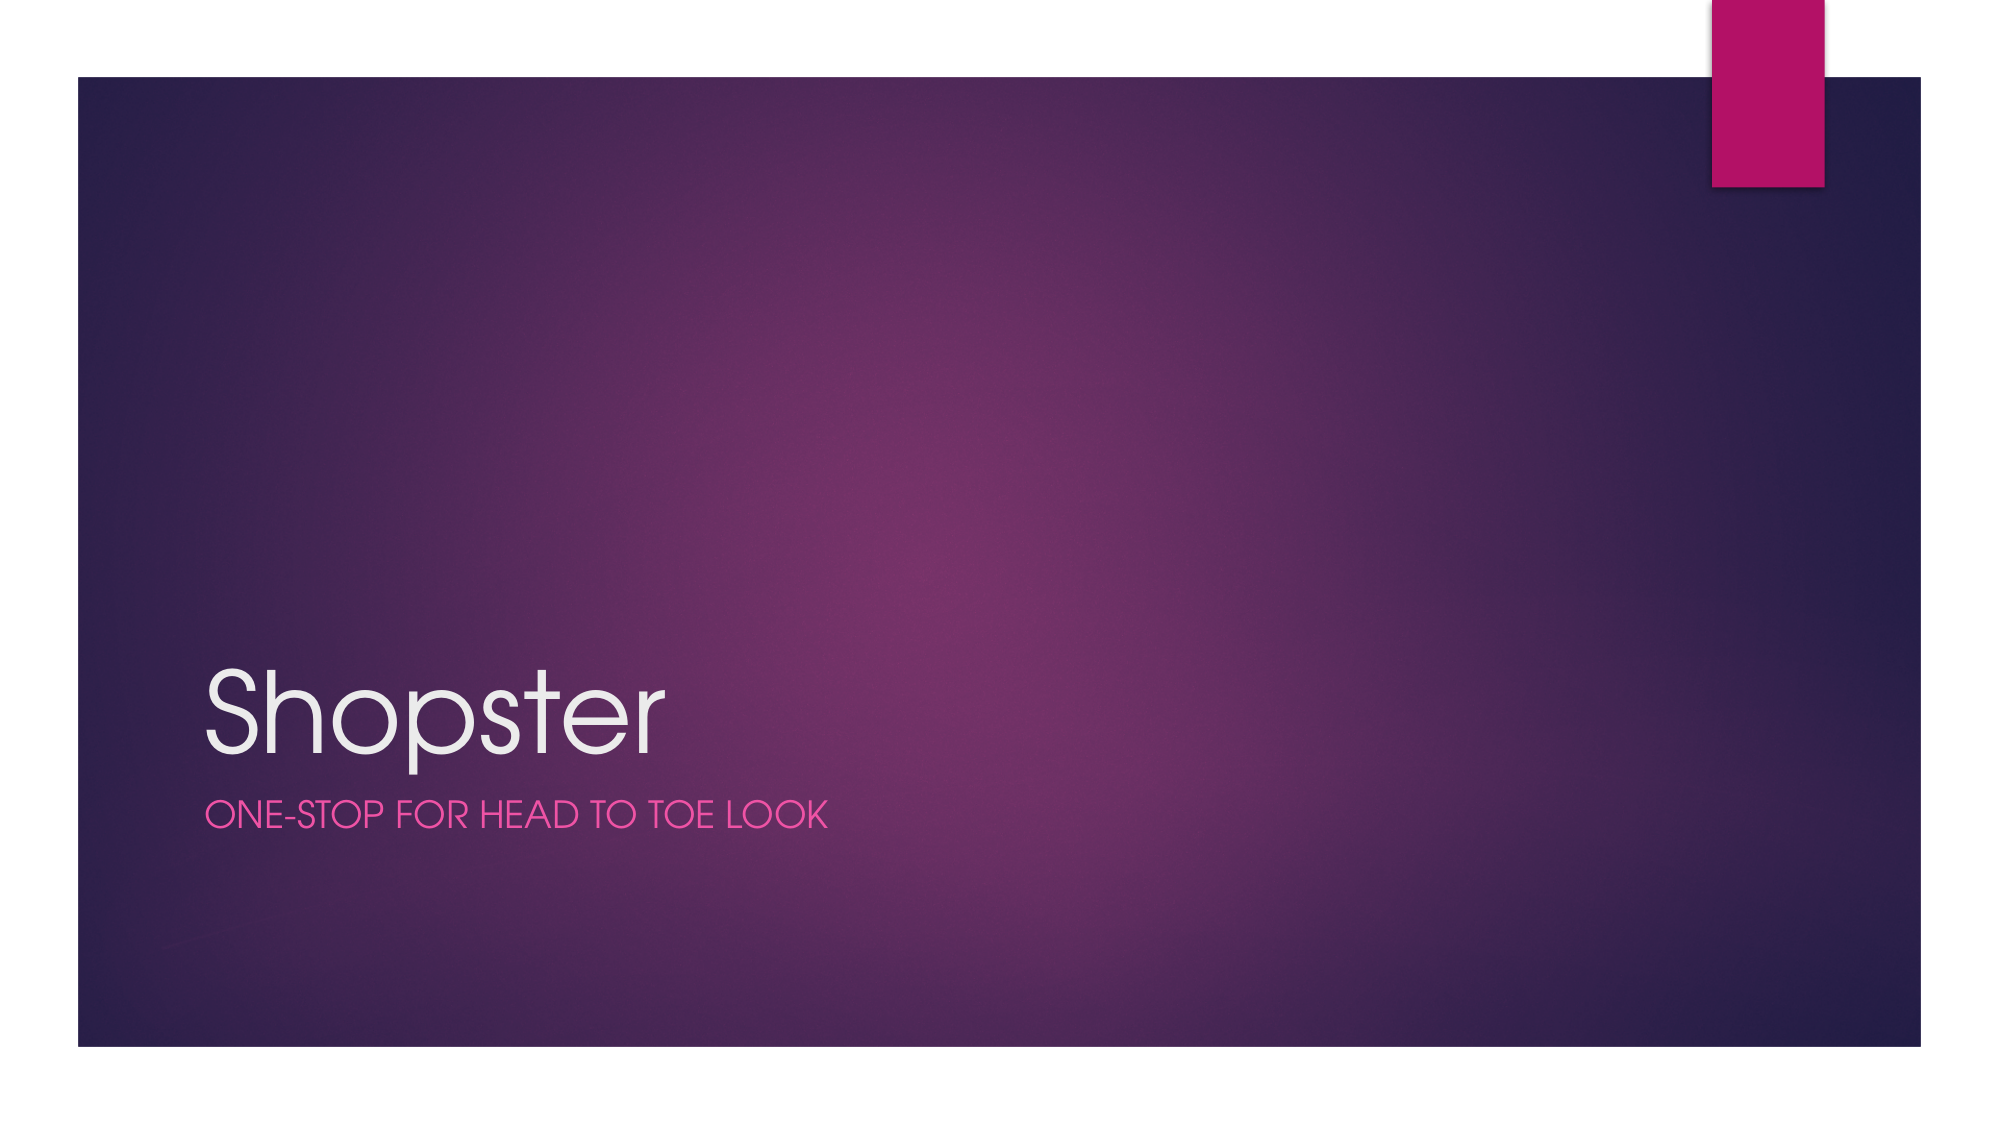

# Shopster
One-stop for head to toe look